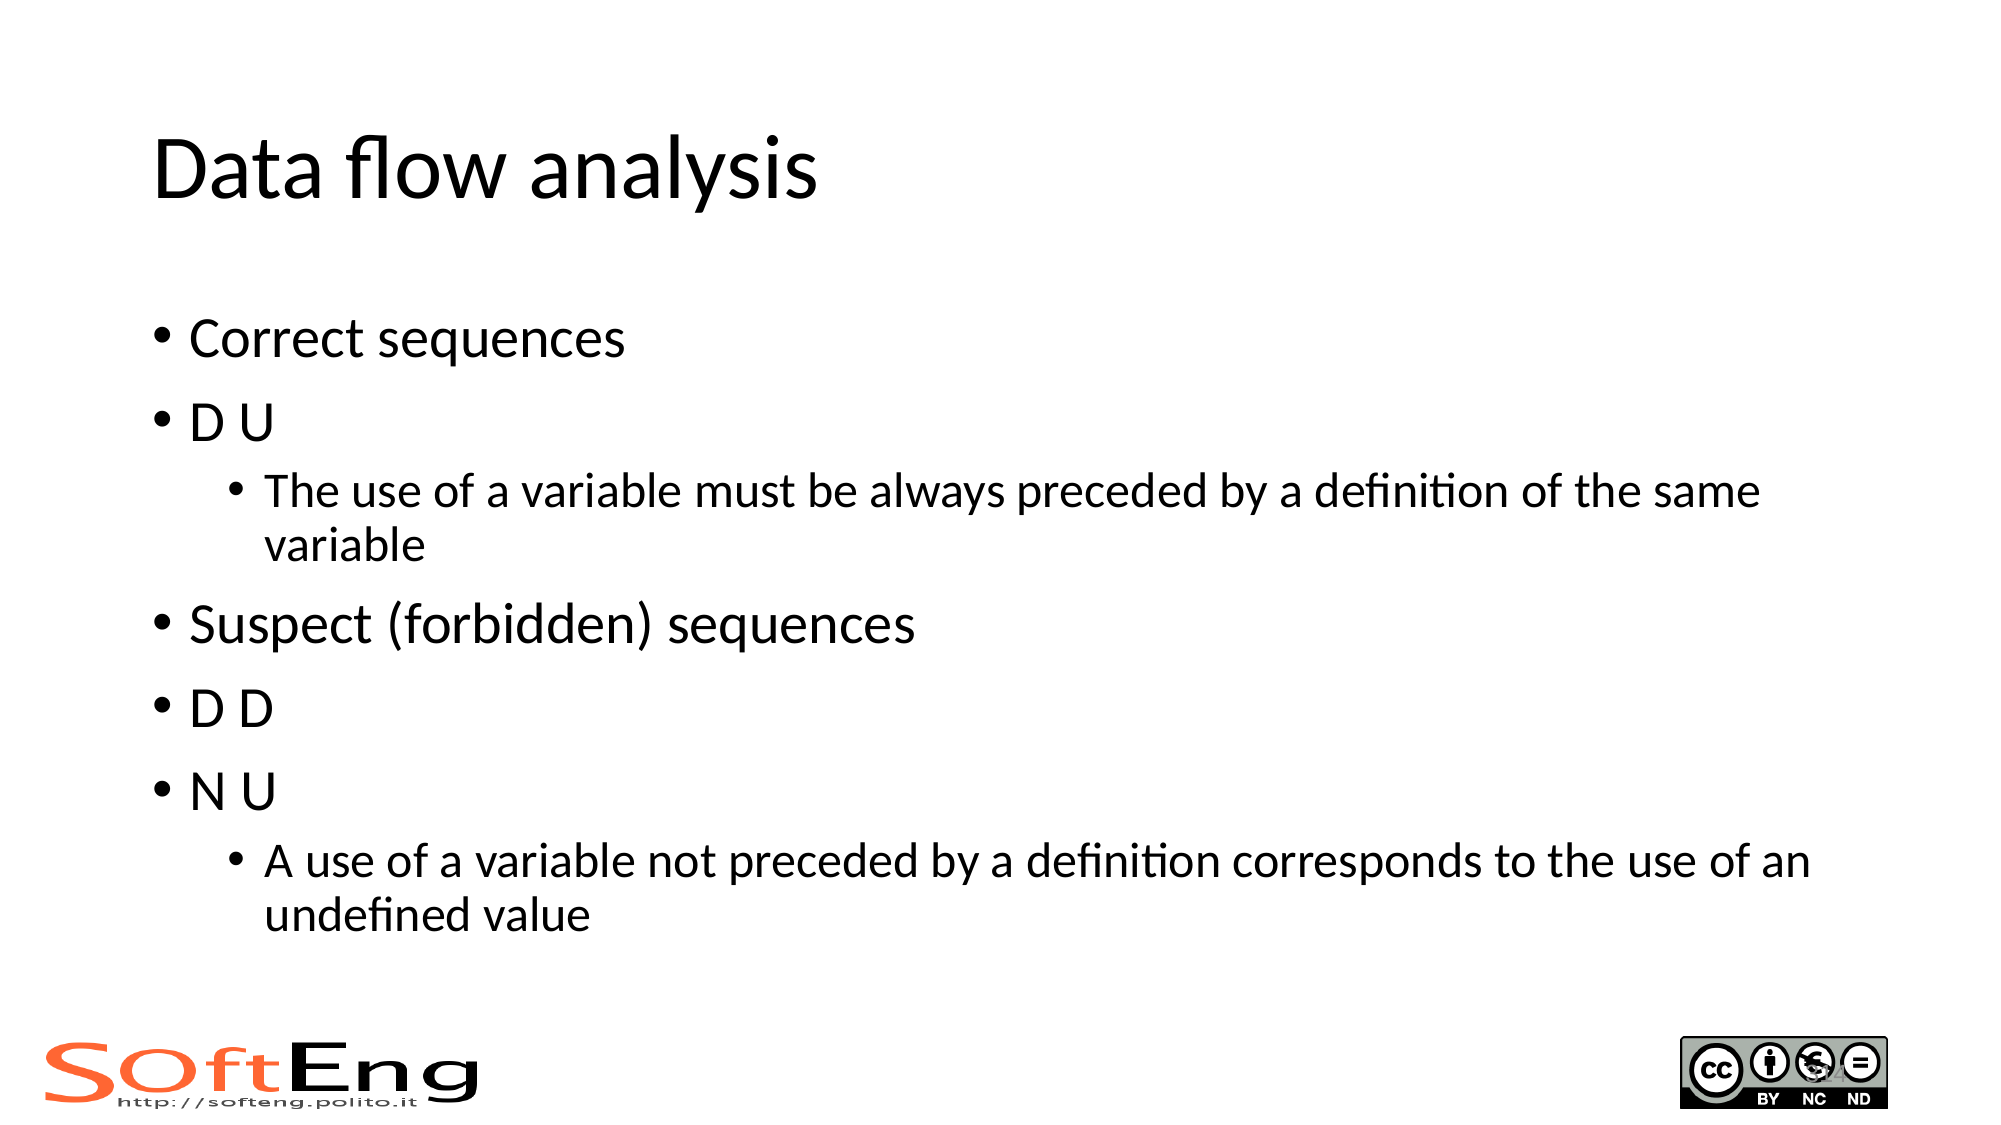

# Data flow analysis
Correct sequences
D U
The use of a variable must be always preceded by a definition of the same variable
Suspect (forbidden) sequences
D D
N U
A use of a variable not preceded by a definition corresponds to the use of an undefined value

314